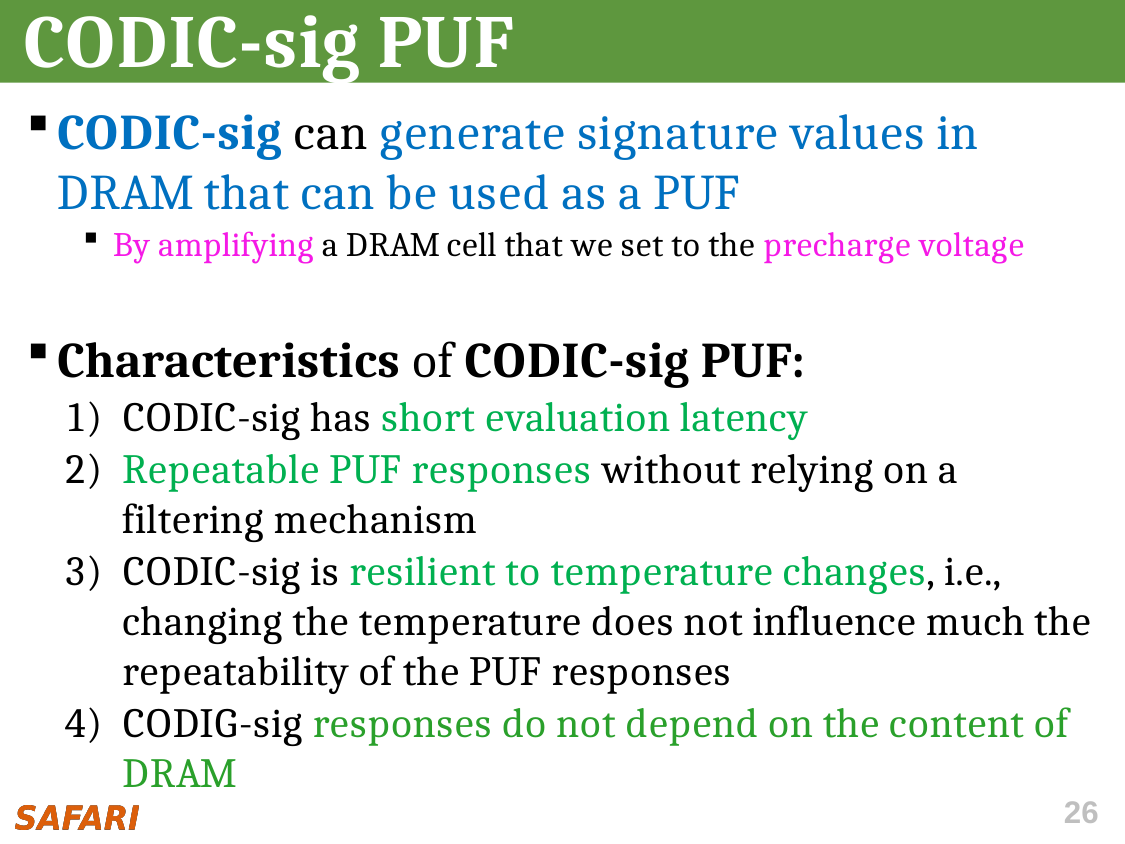

# CODIC-sig PUF
CODIC-sig can generate signature values in DRAM that can be used as a PUF
By amplifying a DRAM cell that we set to the precharge voltage

Characteristics of CODIC-sig PUF:
CODIC-sig has short evaluation latency
Repeatable PUF responses without relying on a filtering mechanism
CODIC-sig is resilient to temperature changes, i.e., changing the temperature does not influence much the repeatability of the PUF responses
CODIG-sig responses do not depend on the content of DRAM

26